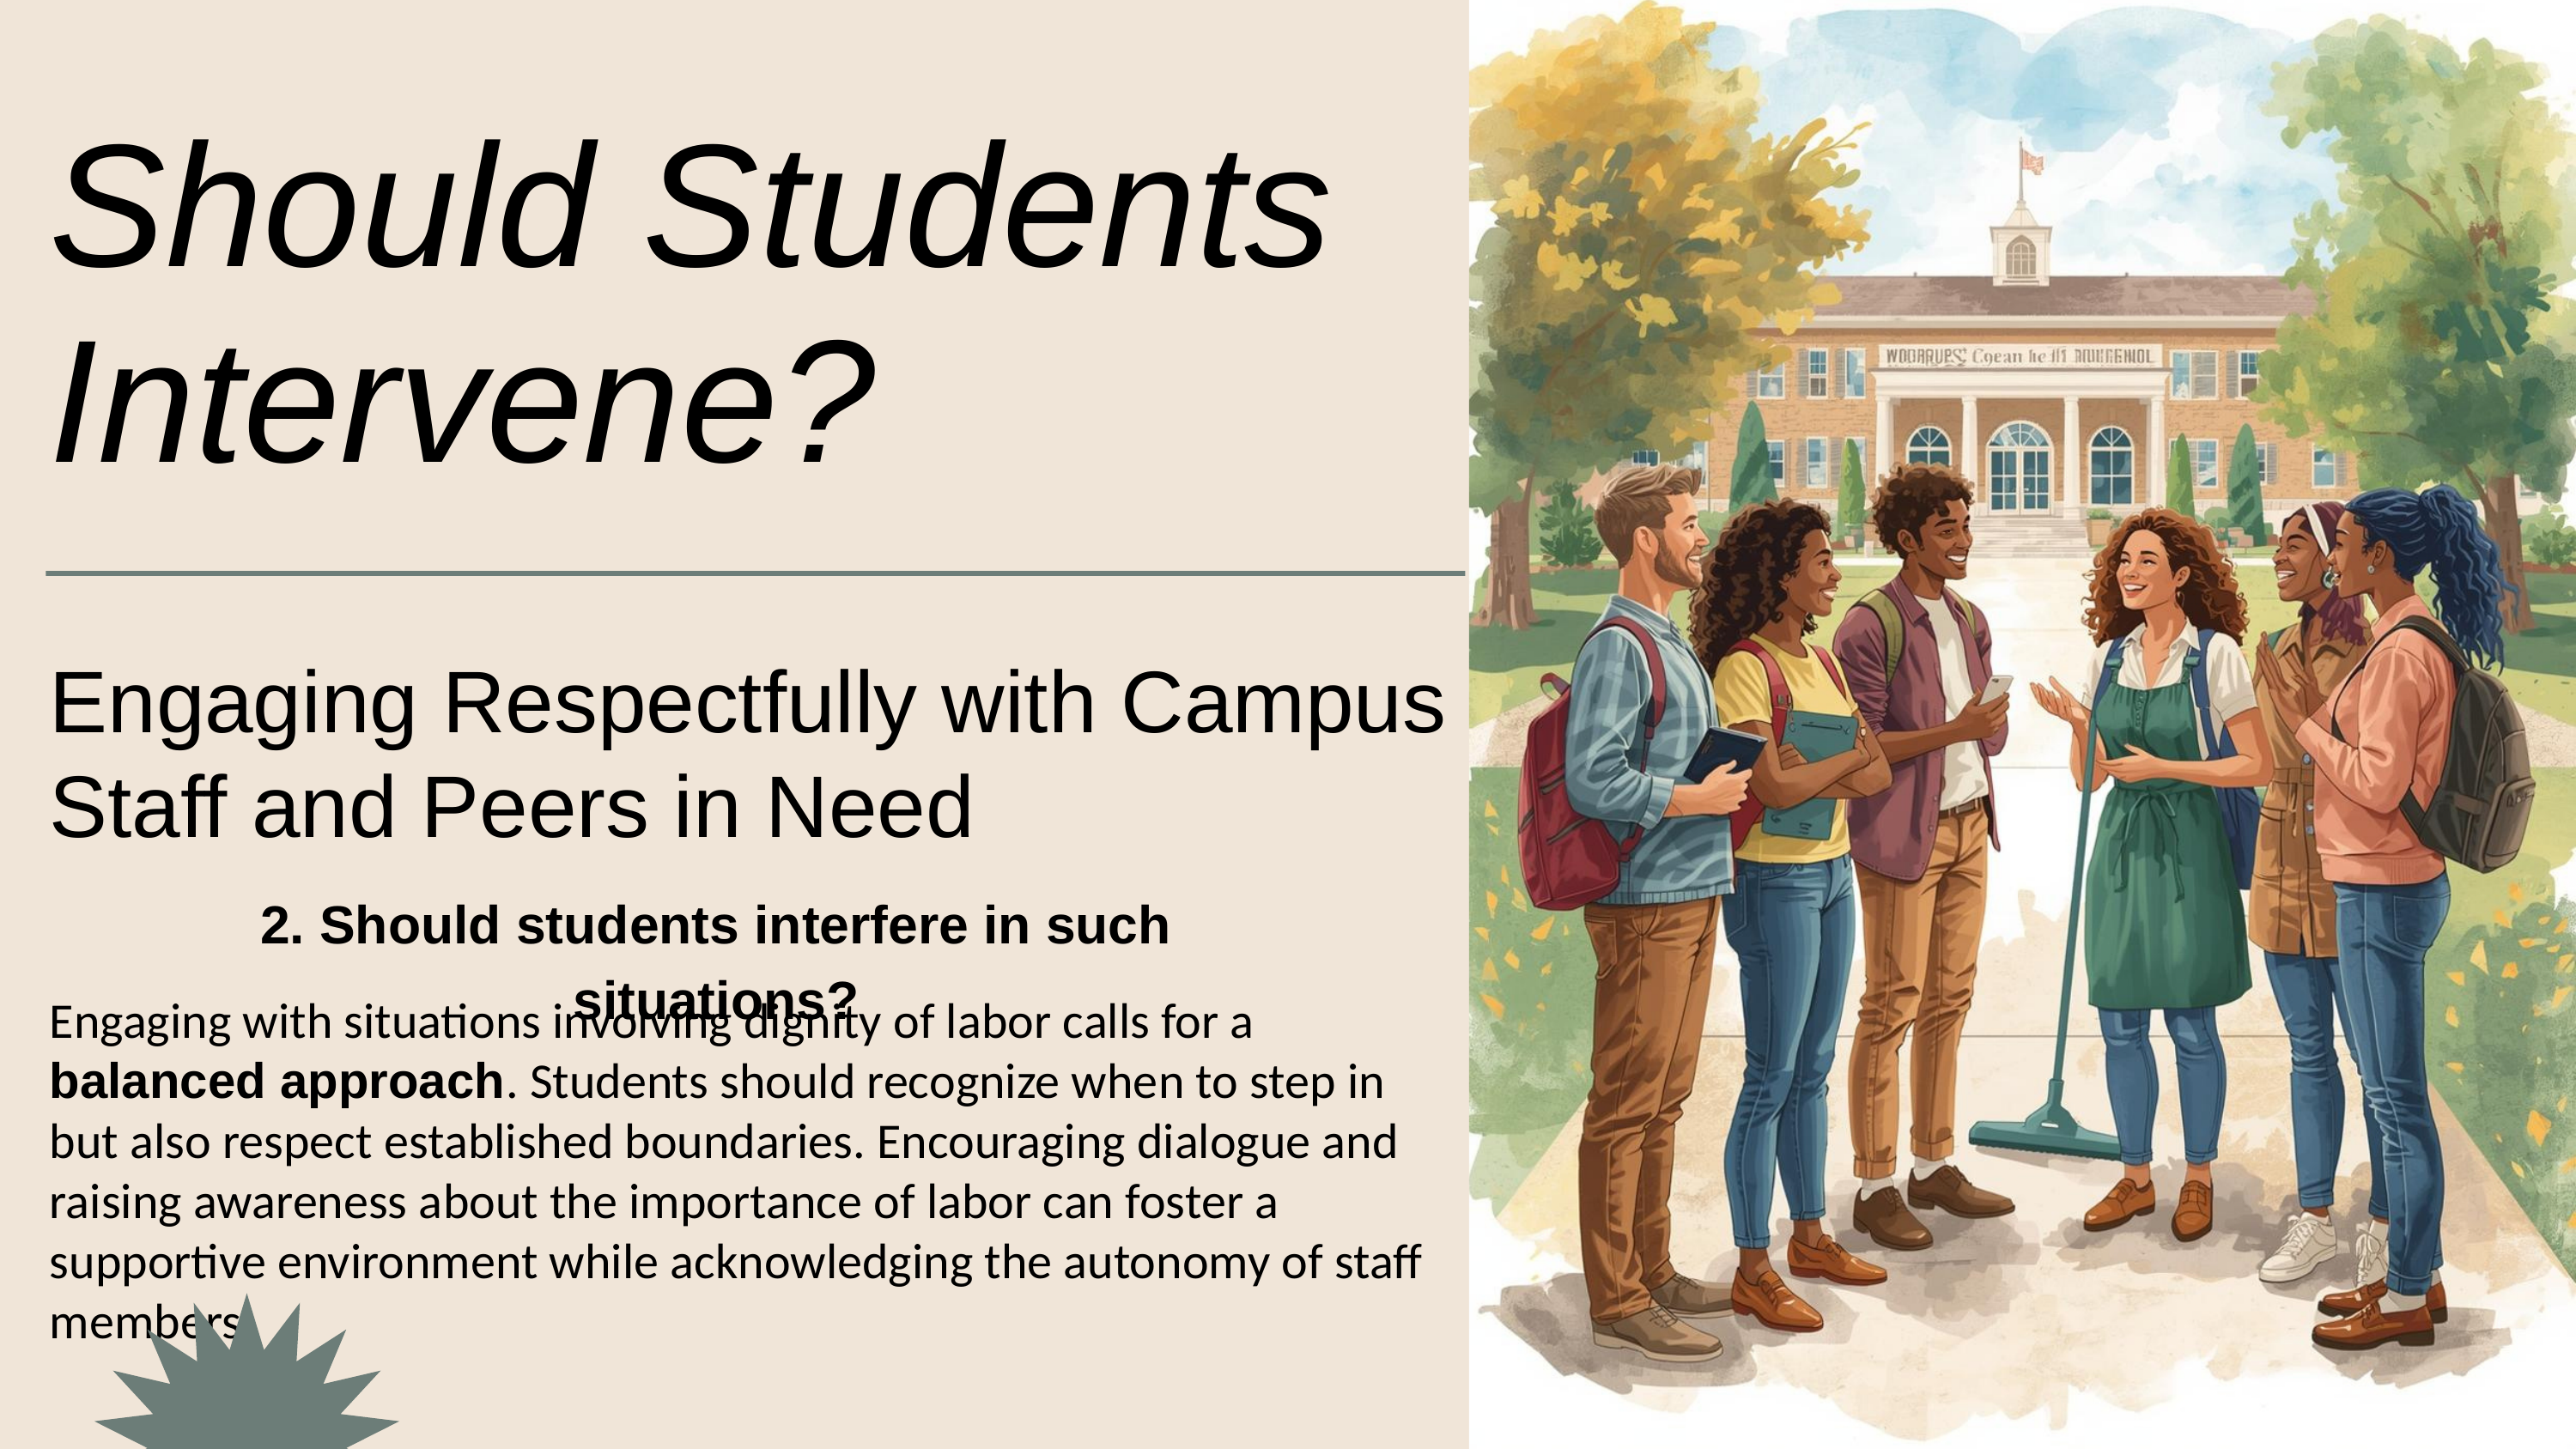

Should Students Intervene?

Engaging Respectfully with Campus Staff and Peers in Need
Engaging with situations involving dignity of labor calls for a balanced approach. Students should recognize when to step in but also respect established boundaries. Encouraging dialogue and raising awareness about the importance of labor can foster a supportive environment while acknowledging the autonomy of staff members.
2. Should students interfere in such situations?